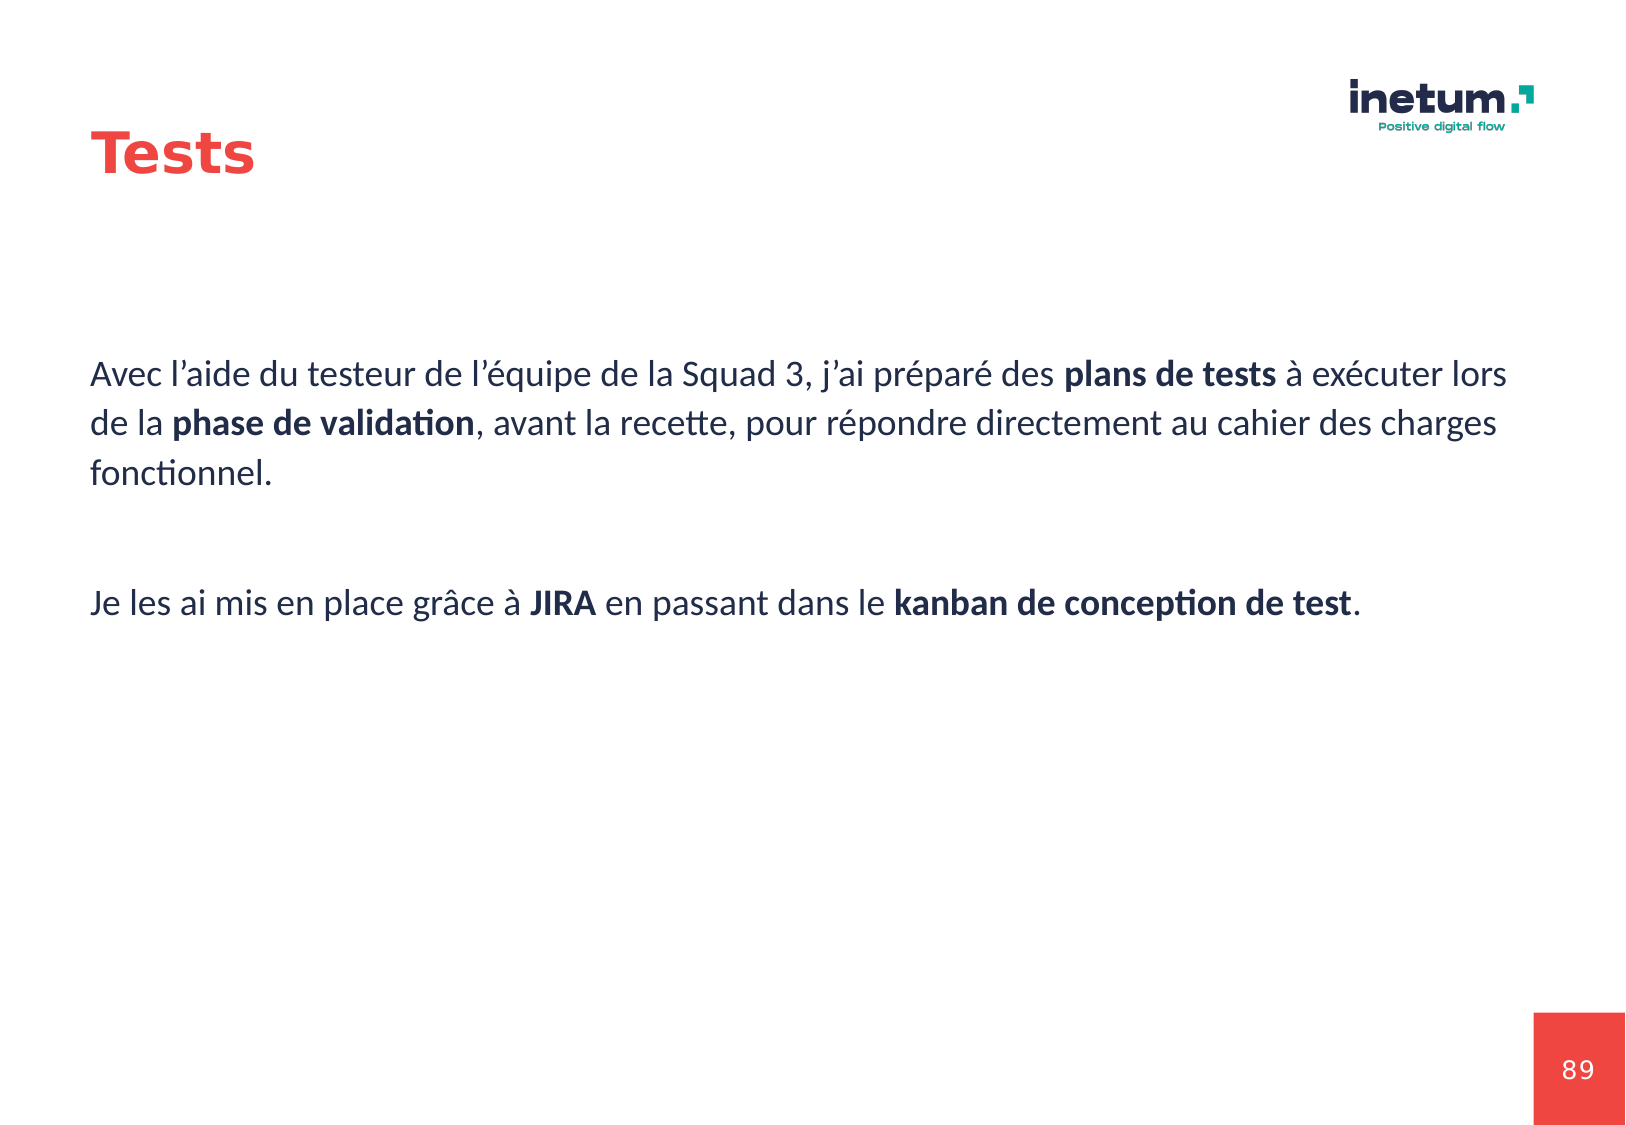

# Tests
Avec l’aide du testeur de l’équipe de la Squad 3, j’ai préparé des plans de tests à exécuter lors de la phase de validation, avant la recette, pour répondre directement au cahier des charges fonctionnel.

Je les ai mis en place grâce à JIRA en passant dans le kanban de conception de test.